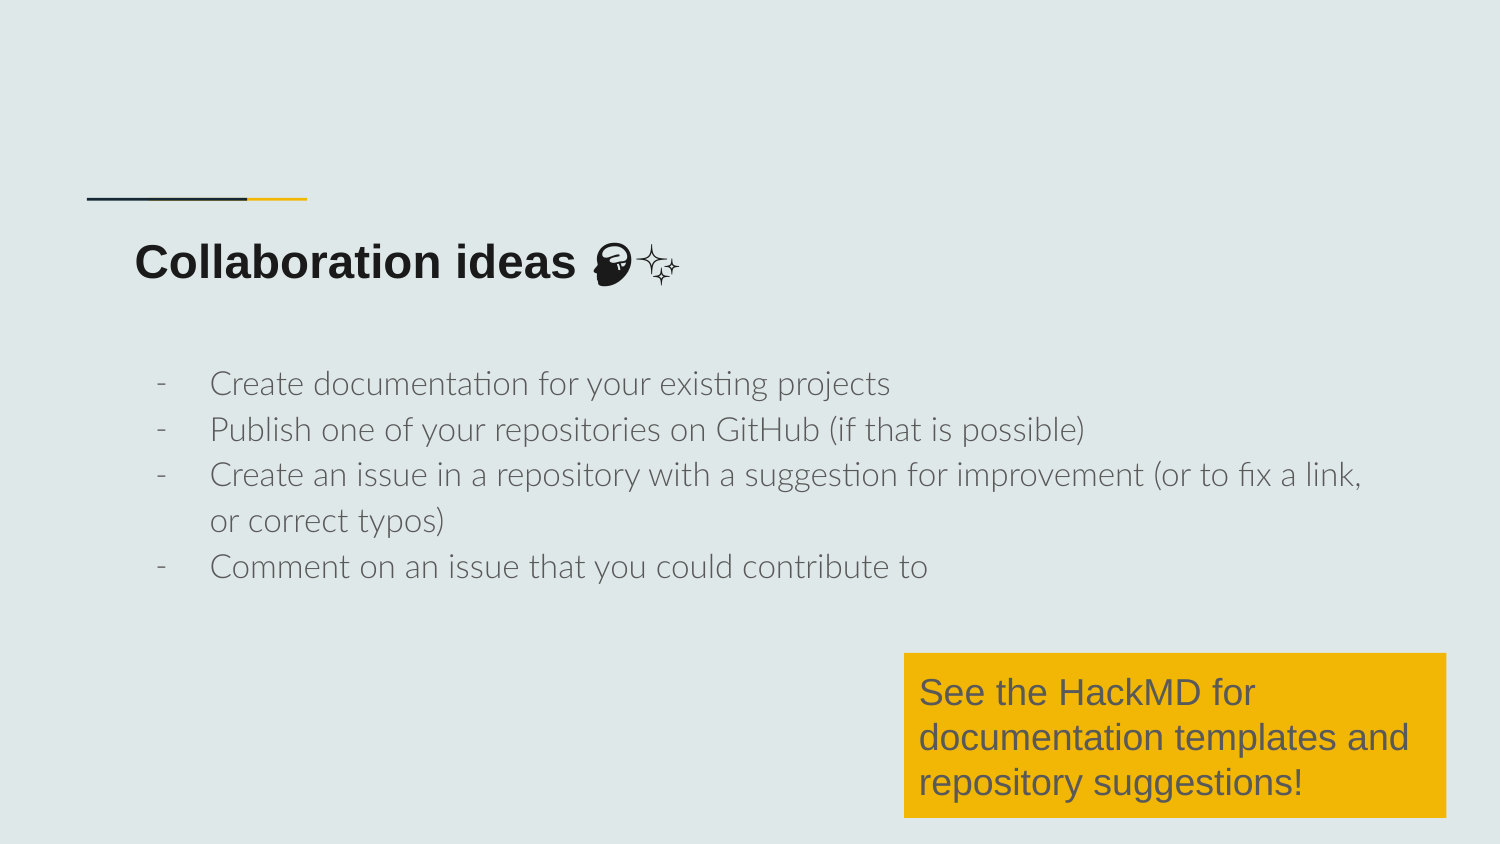

# Collaboration ideas 🧠✨
Create documentation for your existing projects
Publish one of your repositories on GitHub (if that is possible)
Create an issue in a repository with a suggestion for improvement (or to fix a link, or correct typos)
Comment on an issue that you could contribute to
See the HackMD for documentation templates and repository suggestions!